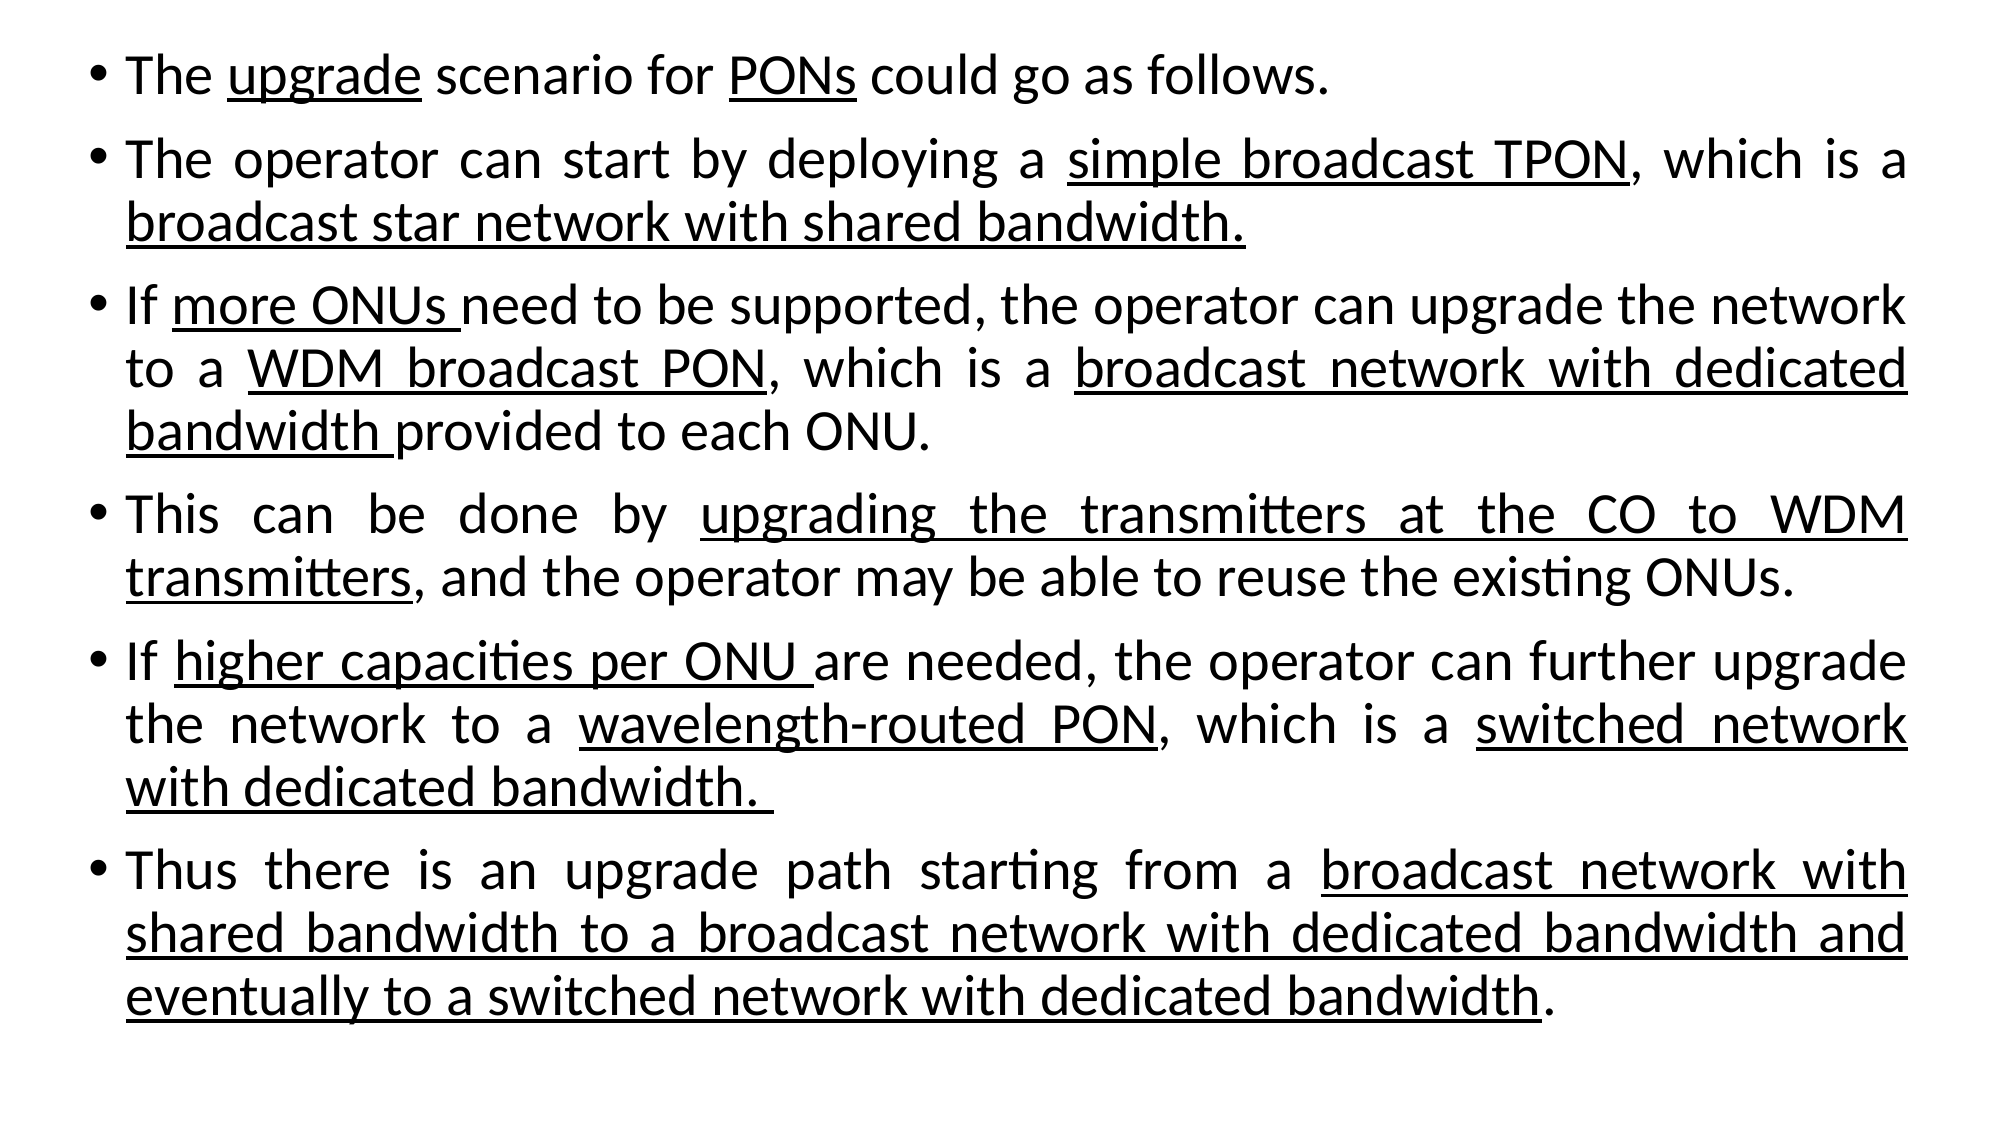

The upgrade scenario for PONs could go as follows.
The operator can start by deploying a simple broadcast TPON, which is a broadcast star network with shared bandwidth.
If more ONUs need to be supported, the operator can upgrade the network to a WDM broadcast PON, which is a broadcast network with dedicated bandwidth provided to each ONU.
This can be done by upgrading the transmitters at the CO to WDM transmitters, and the operator may be able to reuse the existing ONUs.
If higher capacities per ONU are needed, the operator can further upgrade the network to a wavelength-routed PON, which is a switched network with dedicated bandwidth.
Thus there is an upgrade path starting from a broadcast network with shared bandwidth to a broadcast network with dedicated bandwidth and eventually to a switched network with dedicated bandwidth.